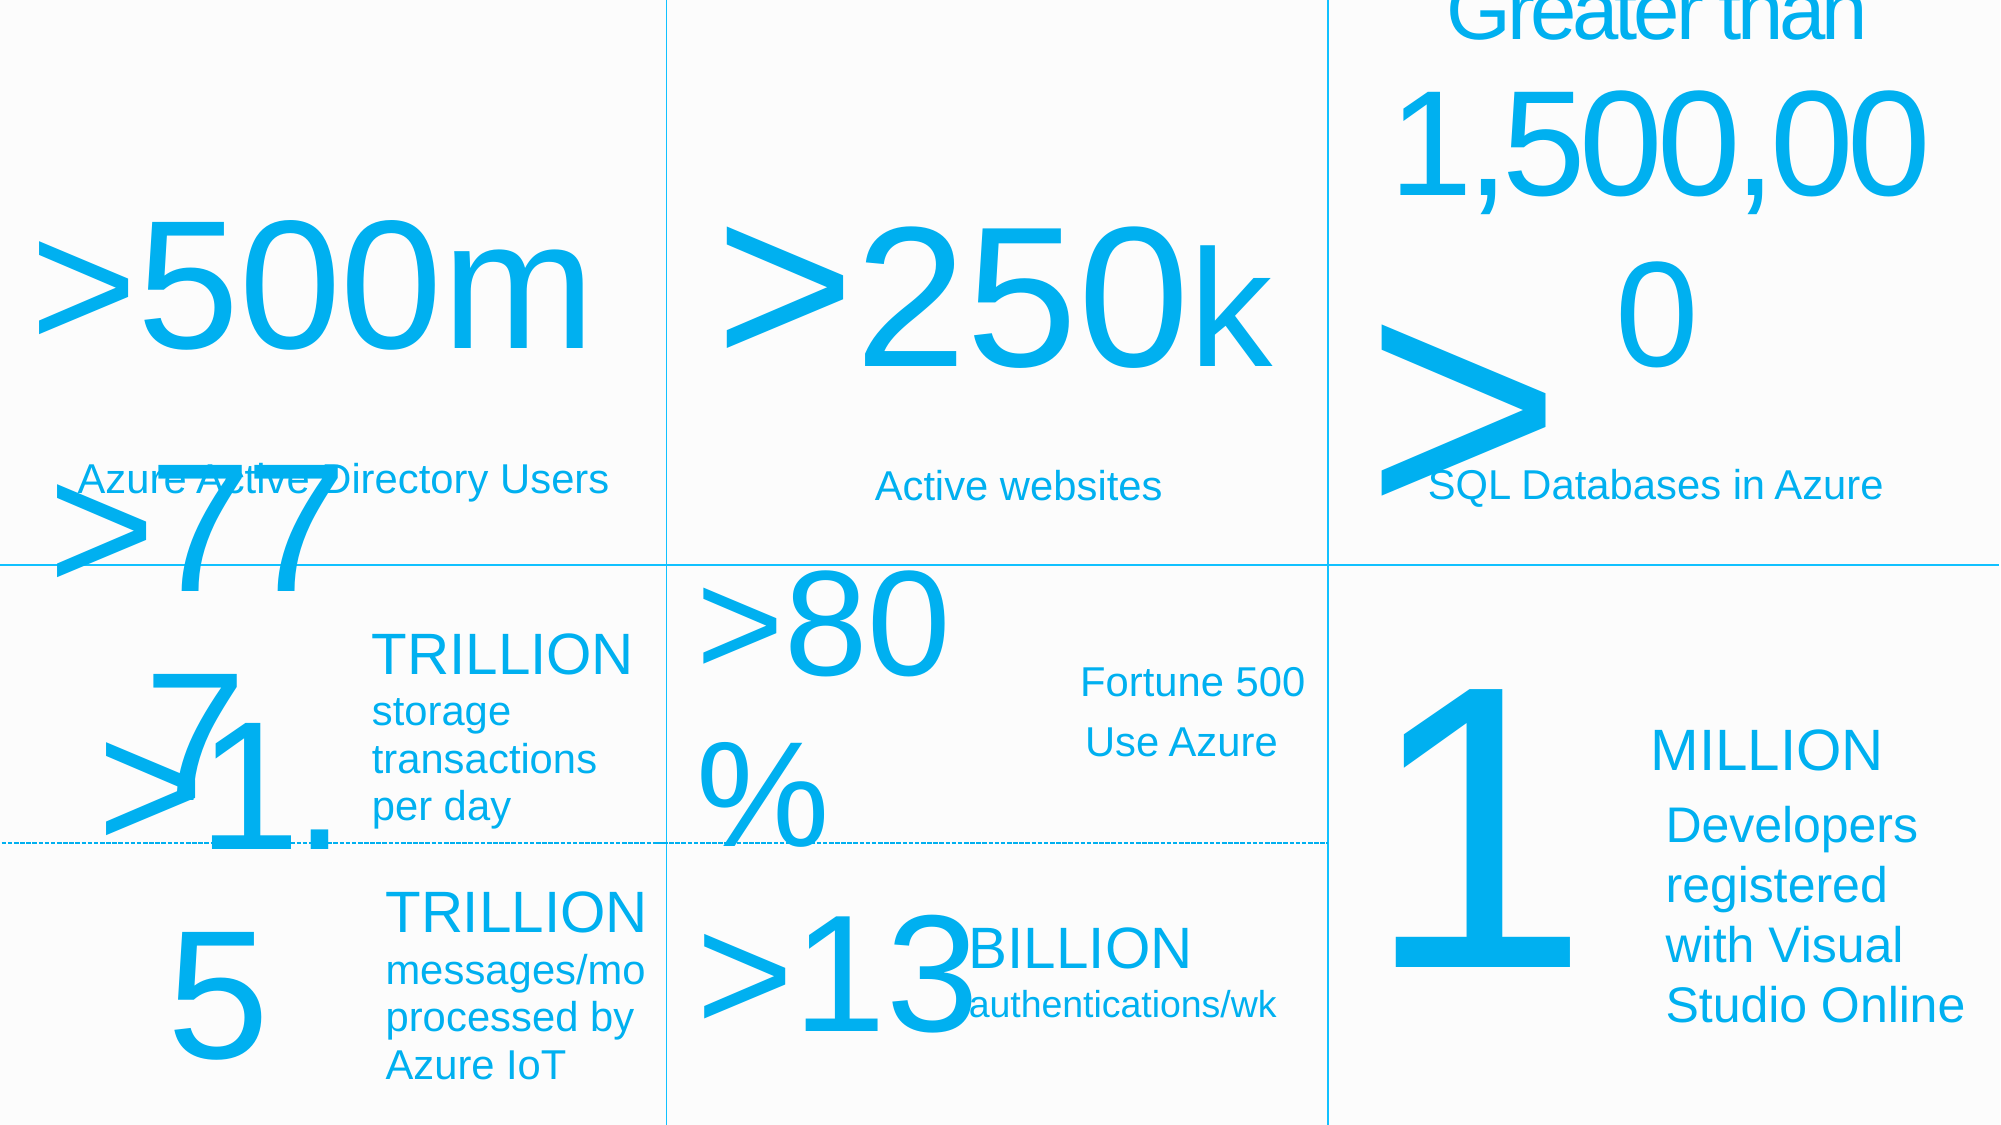

Greater than
1,500,000
SQL Databases in Azure
>250k
Active websites
>500m
Azure Active Directory Users
>1
MILLION

Developers registered with Visual Studio Online
TRILLION
storage
transactions
per day
>777
>80%
Fortune 500
Use Azure
TRILLION
messages/mo
processed by
Azure IoT
>1.5
>13
BILLION
authentications/wk